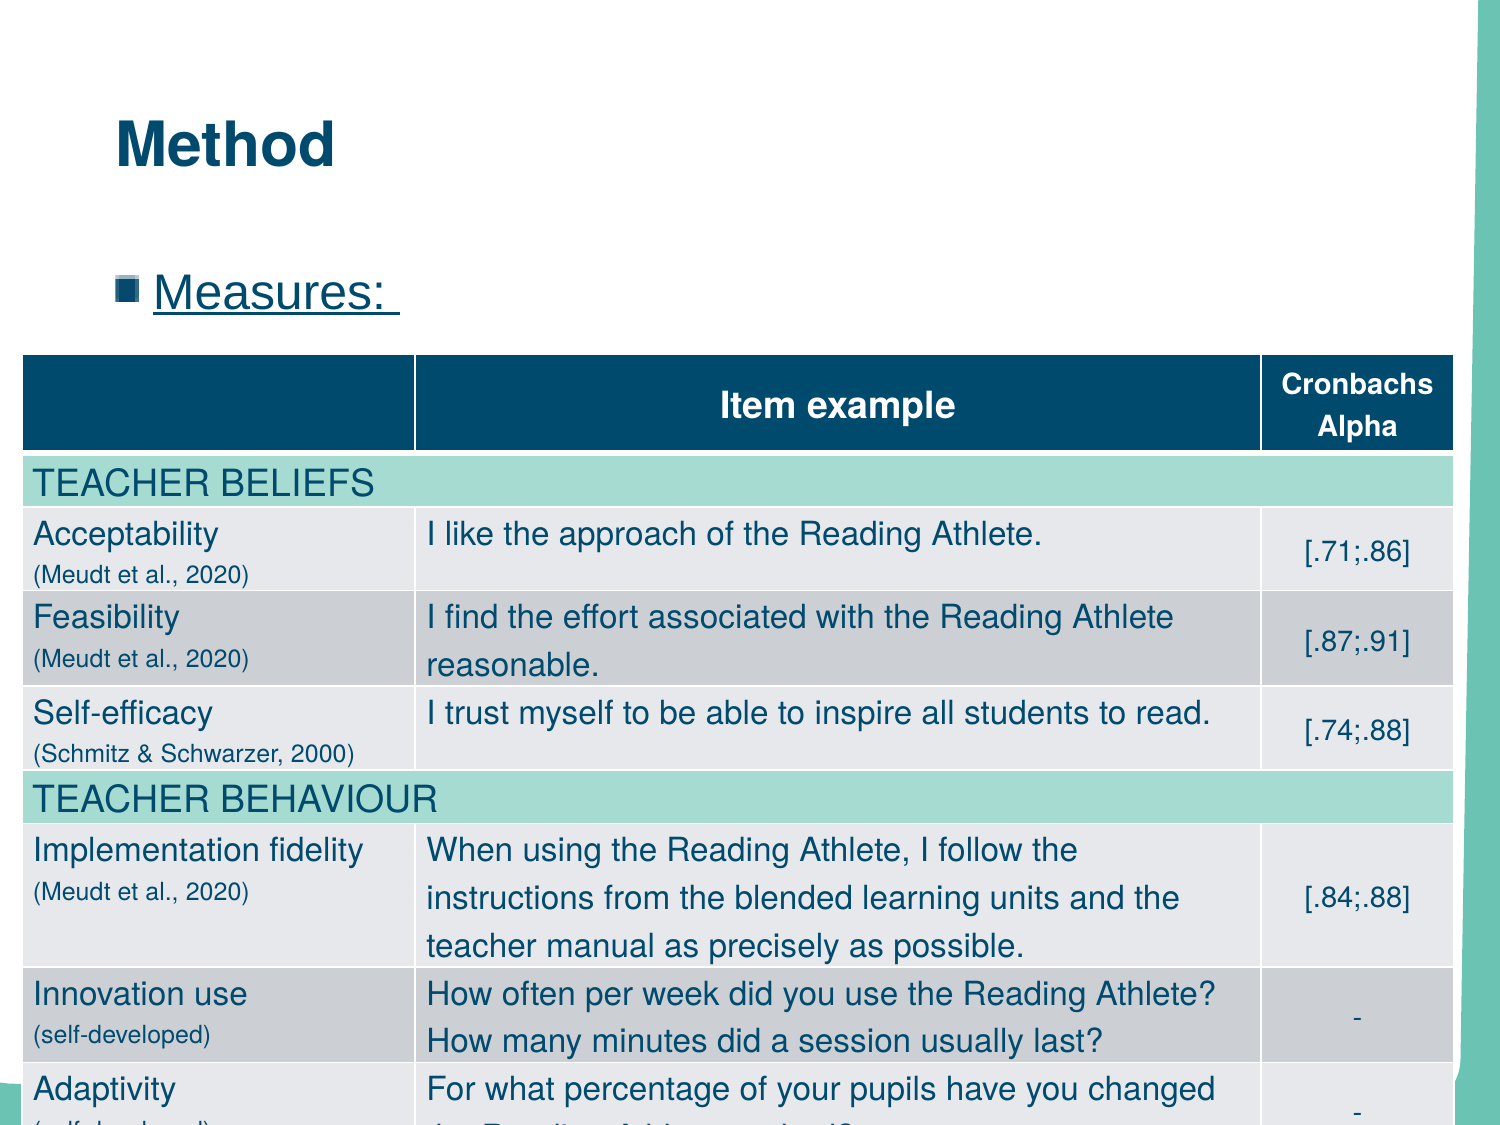

# Method
Measures:
|  | Item example | Cronbachs Alpha |
| --- | --- | --- |
| TEACHER BELIEFS |  |  |
| Acceptability (Meudt et al., 2020) | I like the approach of the Reading Athlete. | [.71;.86] |
| Feasibility (Meudt et al., 2020) | I find the effort associated with the Reading Athlete reasonable. | [.87;.91] |
| Self-efficacy (Schmitz & Schwarzer, 2000) | I trust myself to be able to inspire all students to read. | [.74;.88] |
| TEACHER BEHAVIOUR |  |  |
| Implementation fidelity (Meudt et al., 2020) | When using the Reading Athlete, I follow the instructions from the blended learning units and the teacher manual as precisely as possible. | [.84;.88] |
| Innovation use (self-developed) | How often per week did you use the Reading Athlete? How many minutes did a session usually last? | - |
| Adaptivity (self-developed) | For what percentage of your pupils have you changed the Reading Athlete method? | - |
13